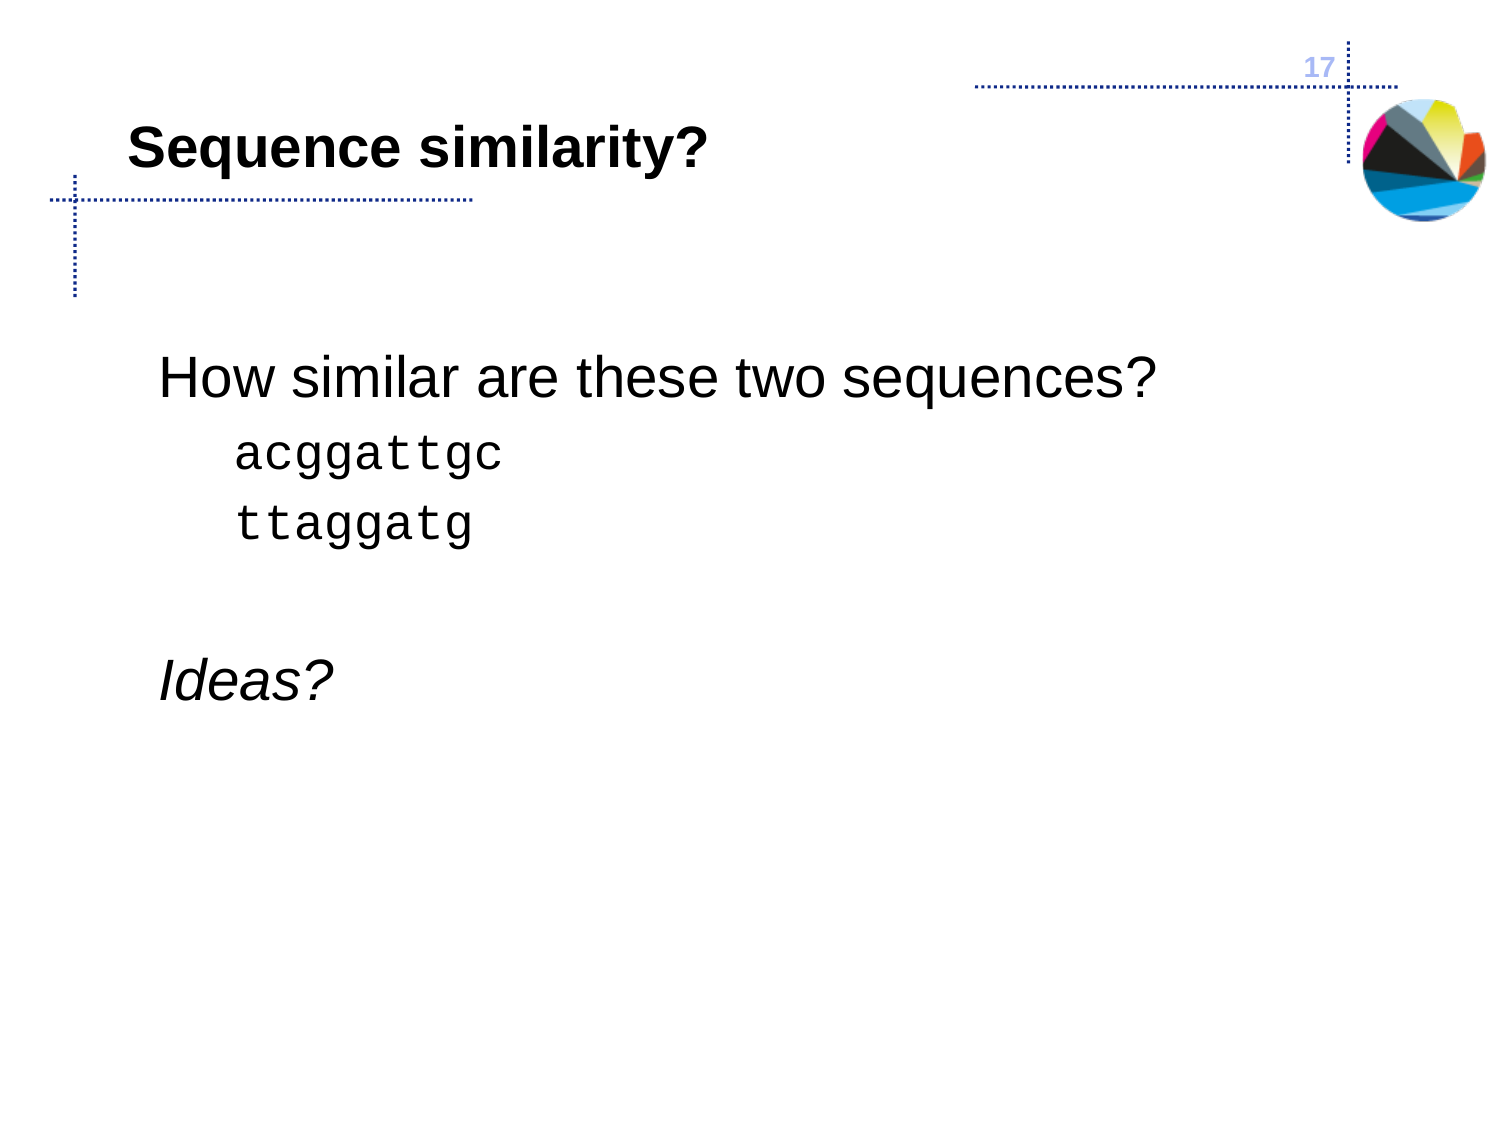

17
# Sequence similarity?

How similar are these two sequences?
acggattgc
ttaggatg

Ideas?